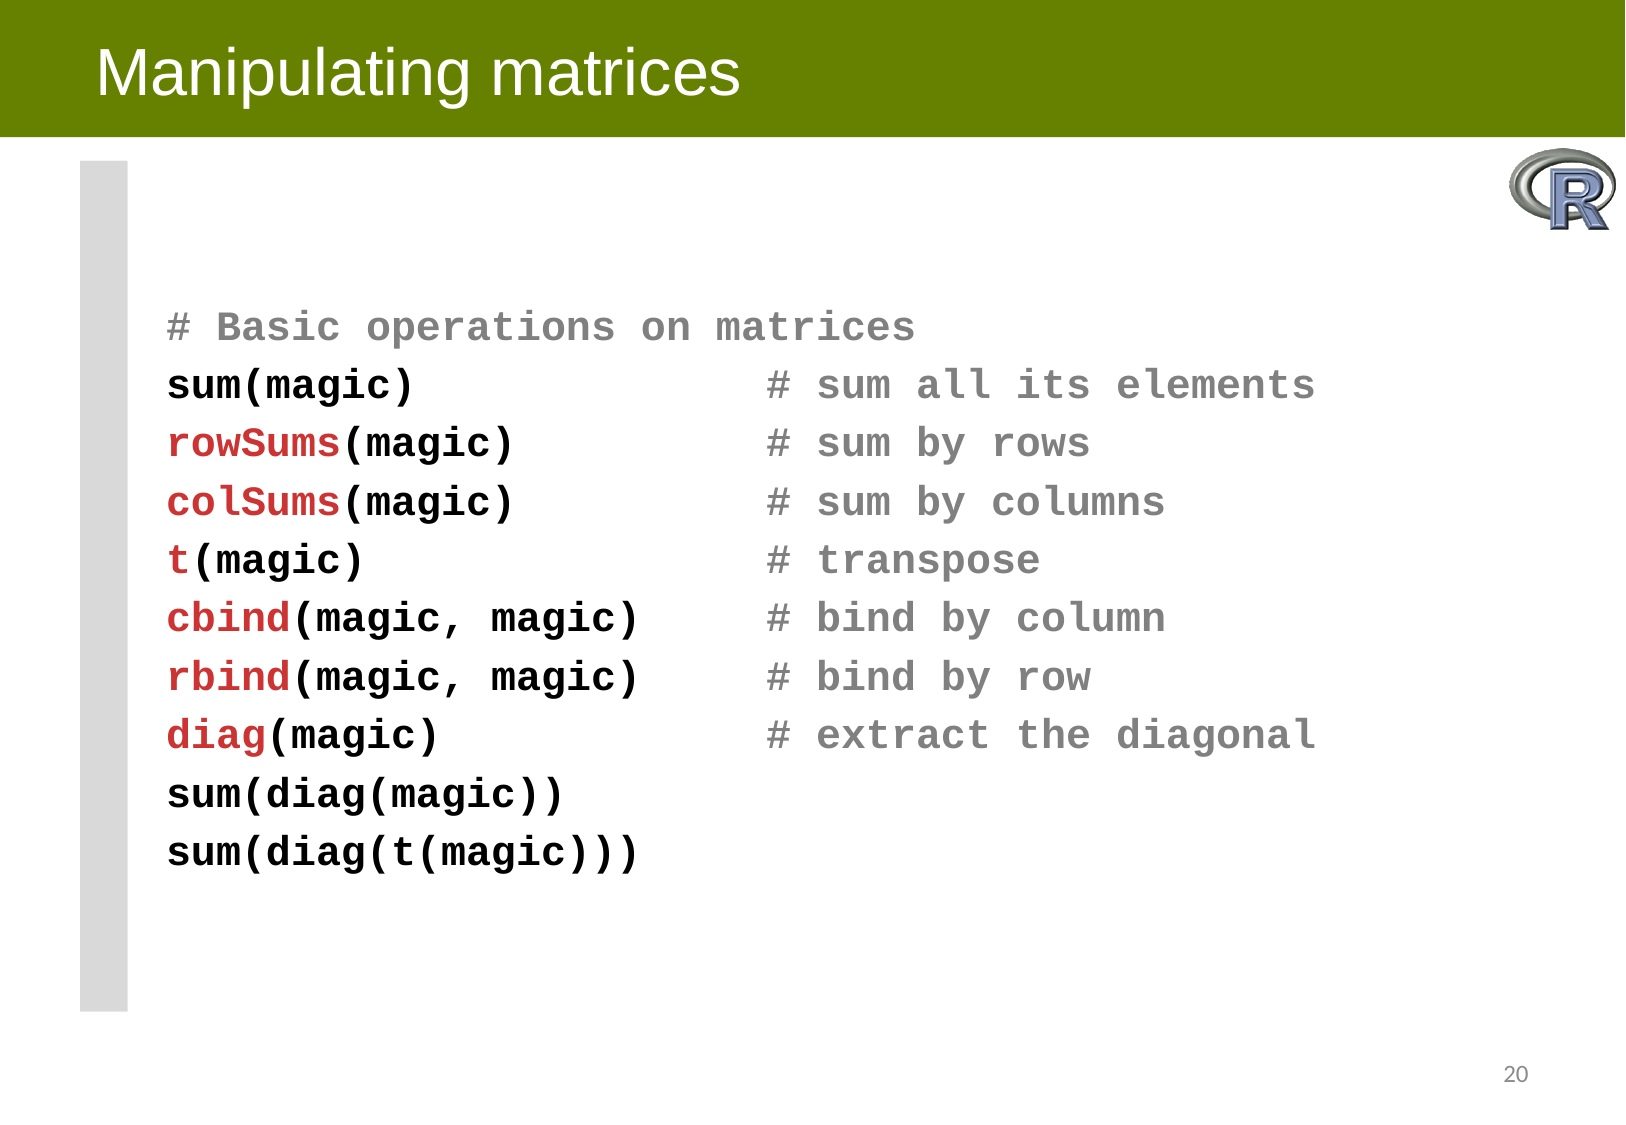

# Manipulating matrices
# Basic operations on matrices
sum(magic)              # sum all its elements
rowSums(magic)          # sum by rows
colSums(magic)          # sum by columns
t(magic)                # transpose
cbind(magic, magic)     # bind by column
rbind(magic, magic)     # bind by row
diag(magic)             # extract the diagonal
sum(diag(magic))
sum(diag(t(magic)))
20